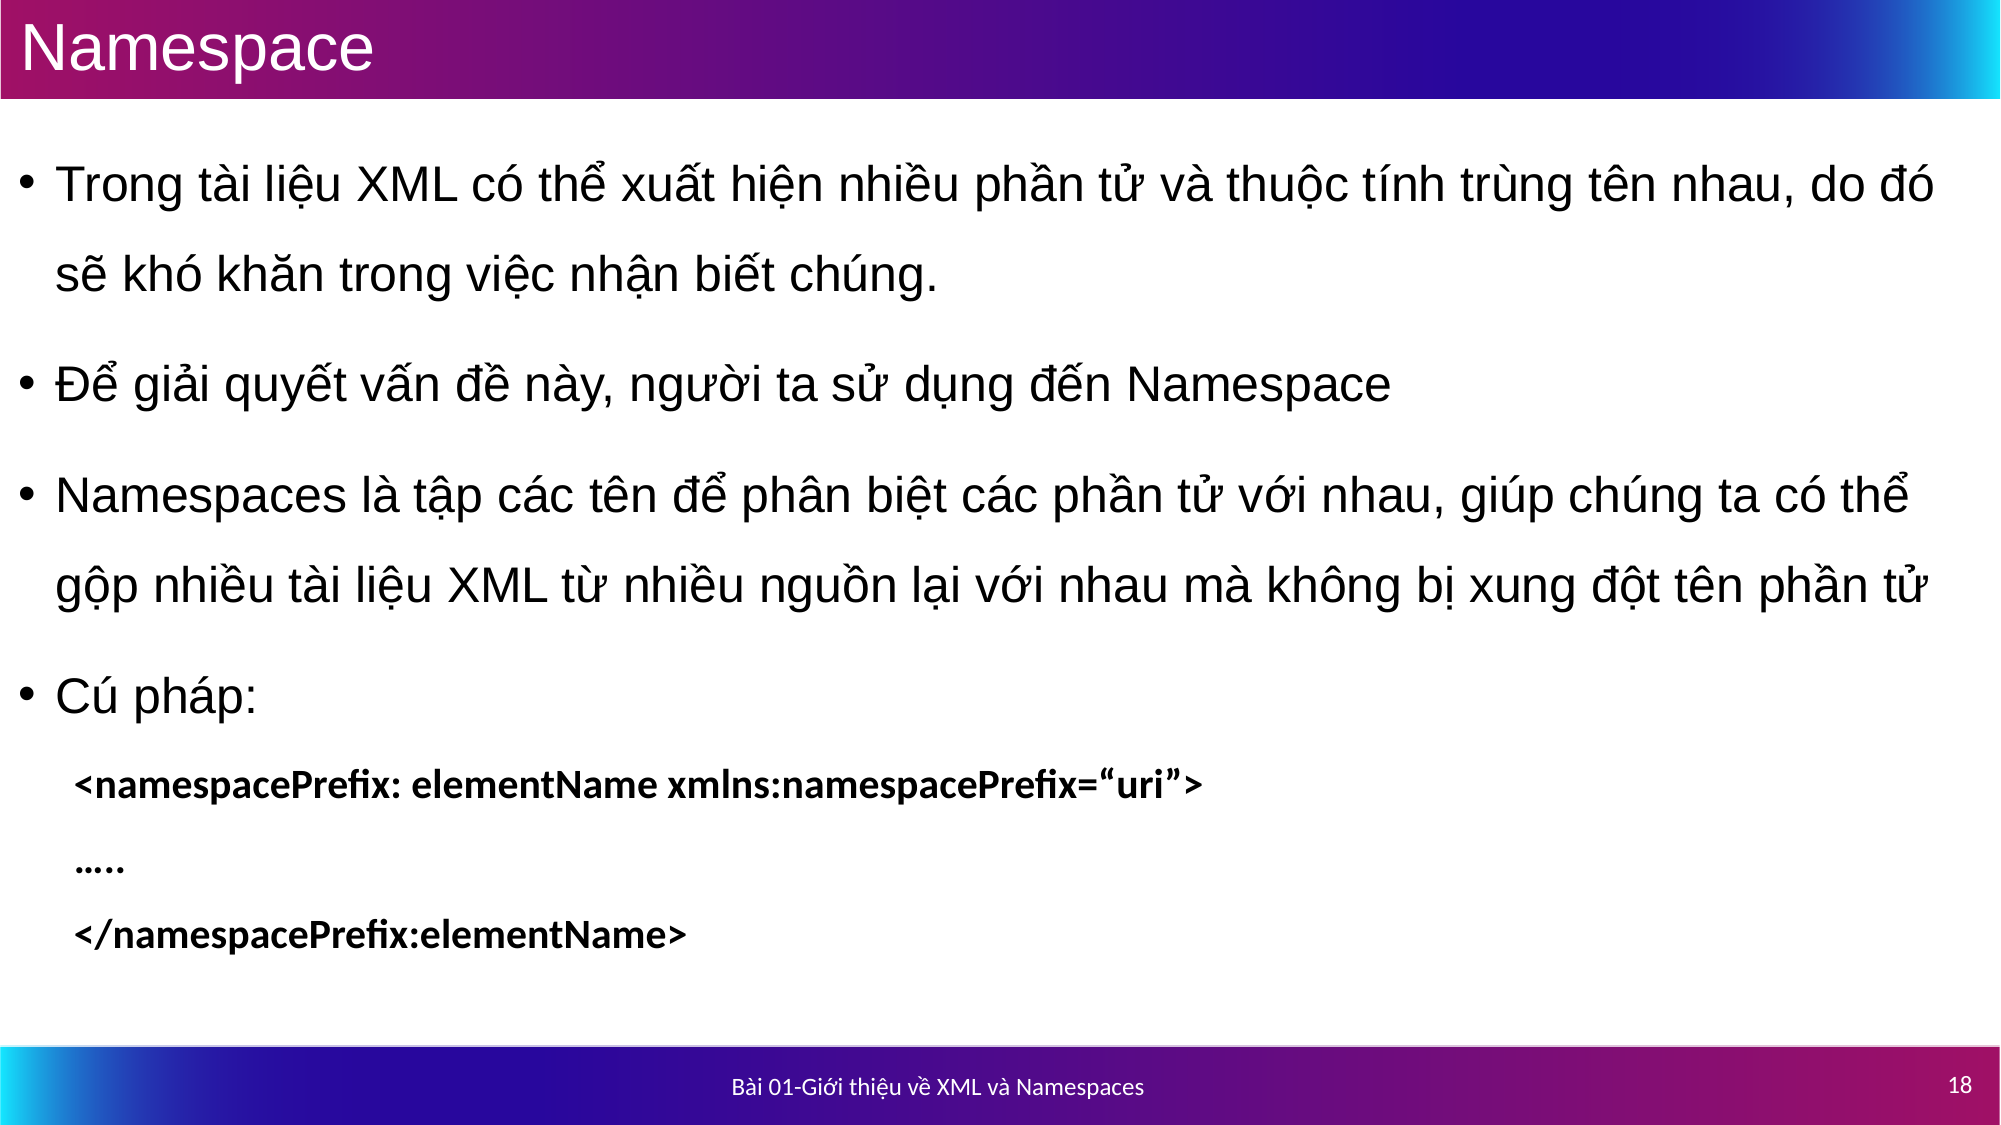

# Namespace
Trong tài liệu XML có thể xuất hiện nhiều phần tử và thuộc tính trùng tên nhau, do đó sẽ khó khăn trong việc nhận biết chúng.
Để giải quyết vấn đề này, người ta sử dụng đến Namespace
Namespaces là tập các tên để phân biệt các phần tử với nhau, giúp chúng ta có thể gộp nhiều tài liệu XML từ nhiều nguồn lại với nhau mà không bị xung đột tên phần tử
Cú pháp:

<namespacePrefix: elementName xmlns:namespacePrefix=“uri”>
…..
</namespacePrefix:elementName>
18
Bài 01-Giới thiệu về XML và Namespaces